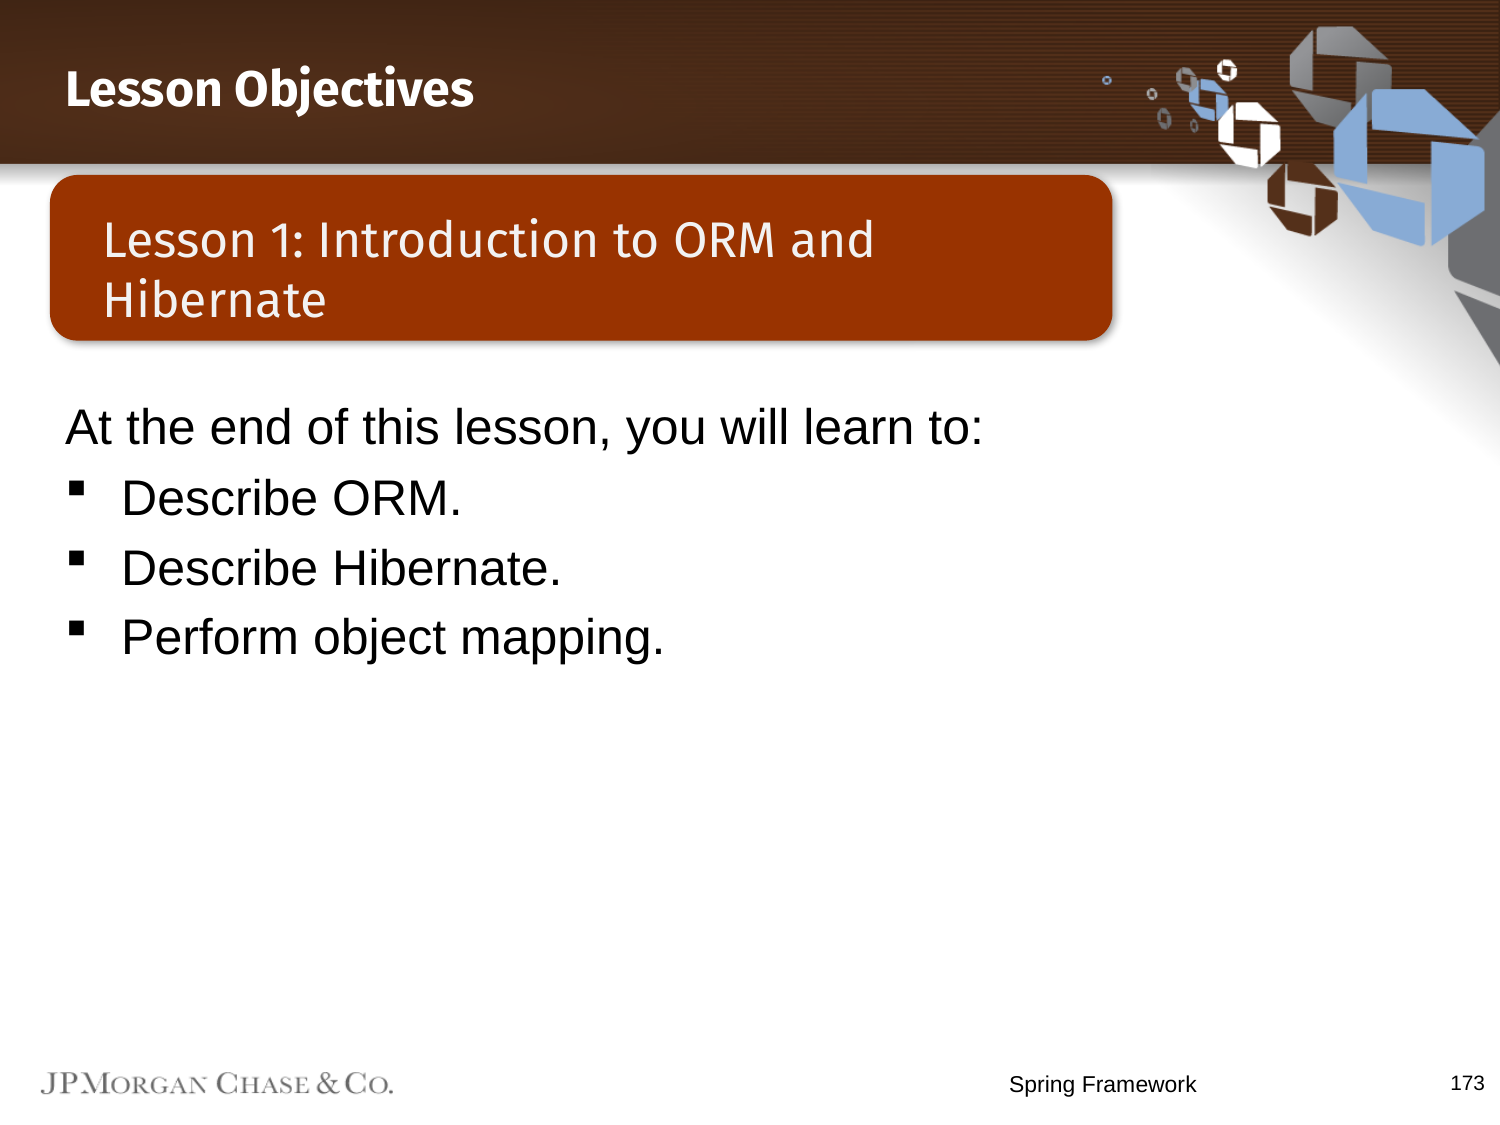

Lesson Objectives

Lesson 1: Introduction to ORM and Hibernate
At the end of this lesson, you will learn to:
Describe ORM.
Describe Hibernate.
Perform object mapping.

Spring Framework
173